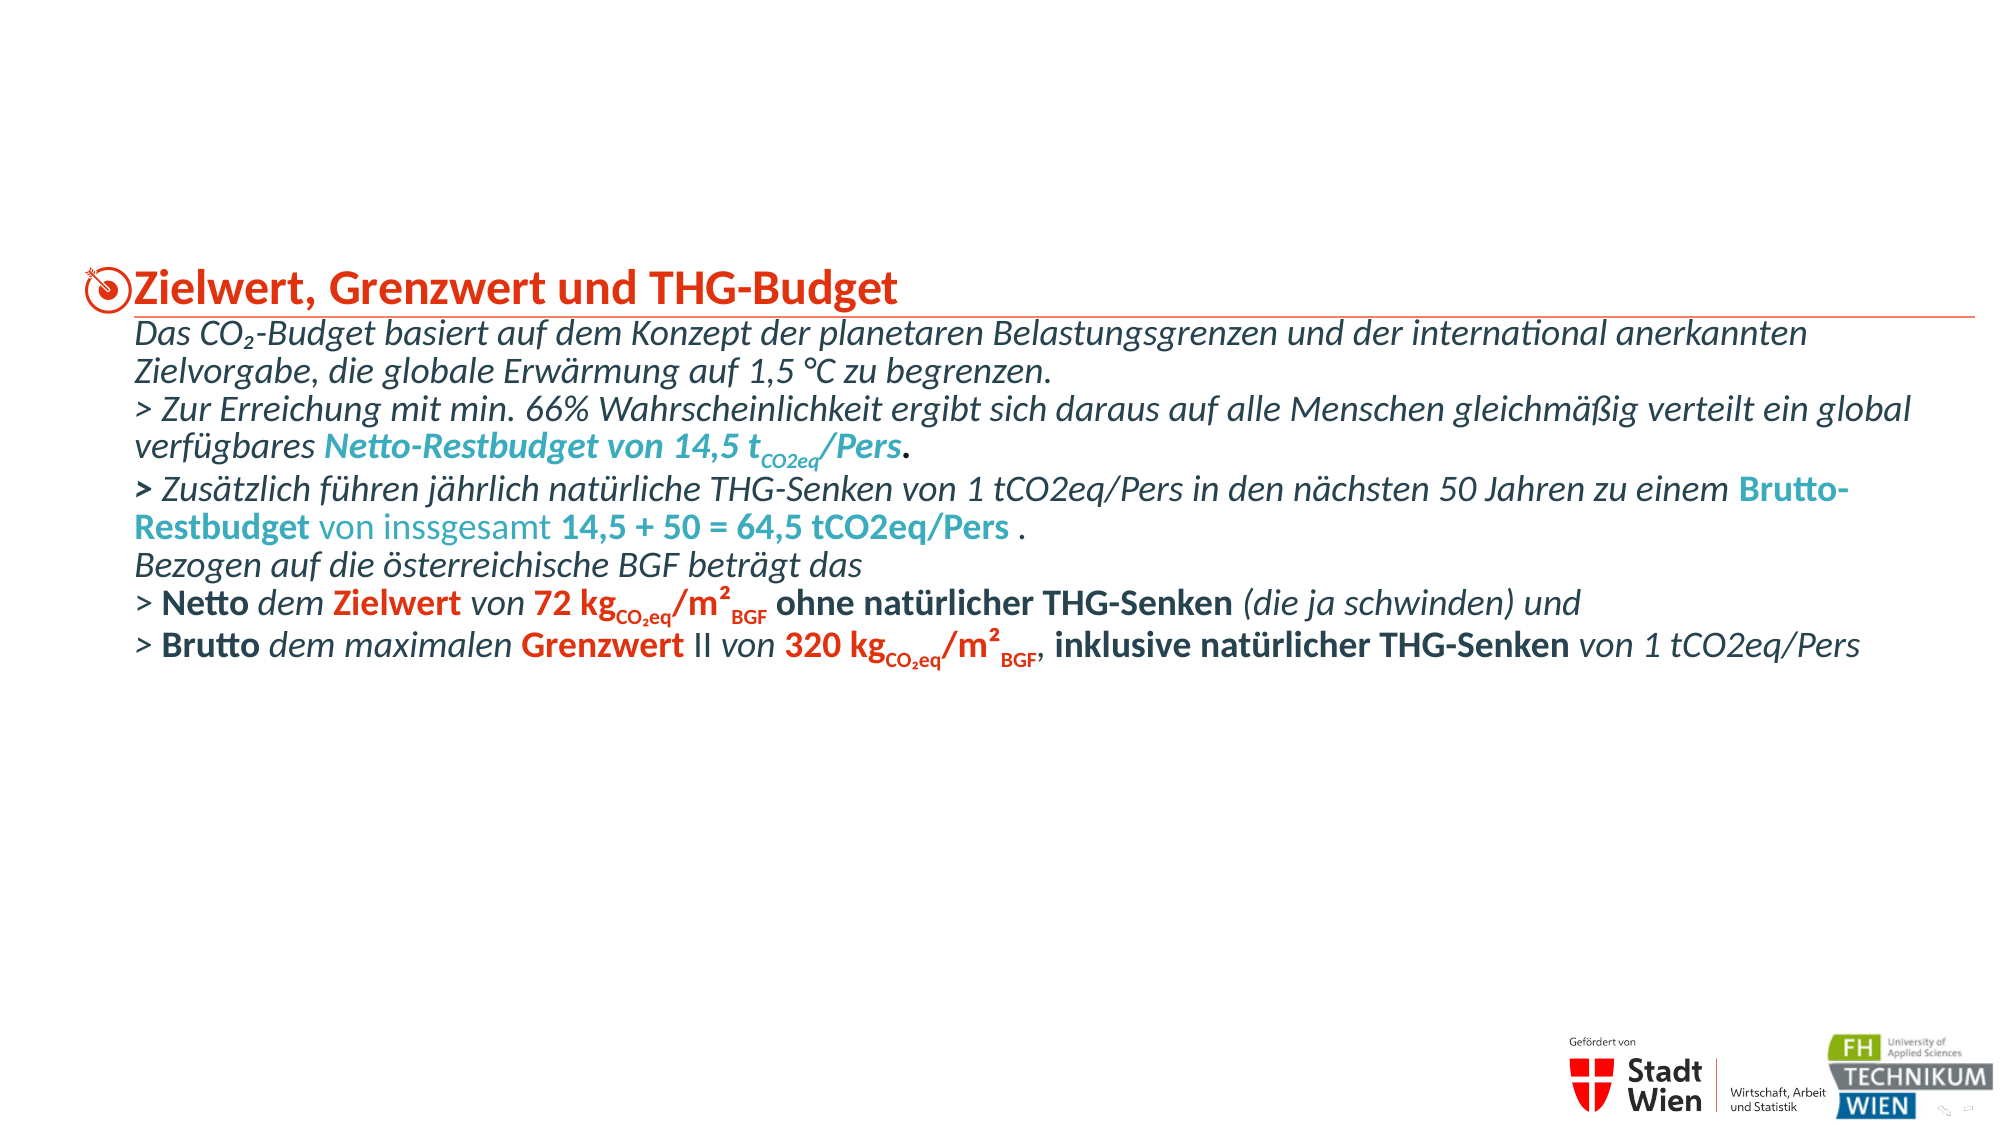

#
| 🎯 | Zielwert, Grenzwert und THG-Budget |
| --- | --- |
|  | Das CO₂-Budget basiert auf dem Konzept der planetaren Belastungsgrenzen und der international anerkannten Zielvorgabe, die globale Erwärmung auf 1,5 °C zu begrenzen. > Zur Erreichung mit min. 66% Wahrscheinlichkeit ergibt sich daraus auf alle Menschen gleichmäßig verteilt ein global verfügbares Netto-Restbudget von 14,5 tCO2eq/Pers. > Zusätzlich führen jährlich natürliche THG-Senken von 1 tCO2eq/Pers in den nächsten 50 Jahren zu einem Brutto-Restbudget von inssgesamt 14,5 + 50 = 64,5 tCO2eq/Pers . Bezogen auf die österreichische BGF beträgt das > Netto dem Zielwert von 72 kgCO₂eq/m²BGF ohne natürlicher THG-Senken (die ja schwinden) und > Brutto dem maximalen Grenzwert II von 320 kgCO₂eq/m²BGF, inklusive natürlicher THG-Senken von 1 tCO2eq/Pers |